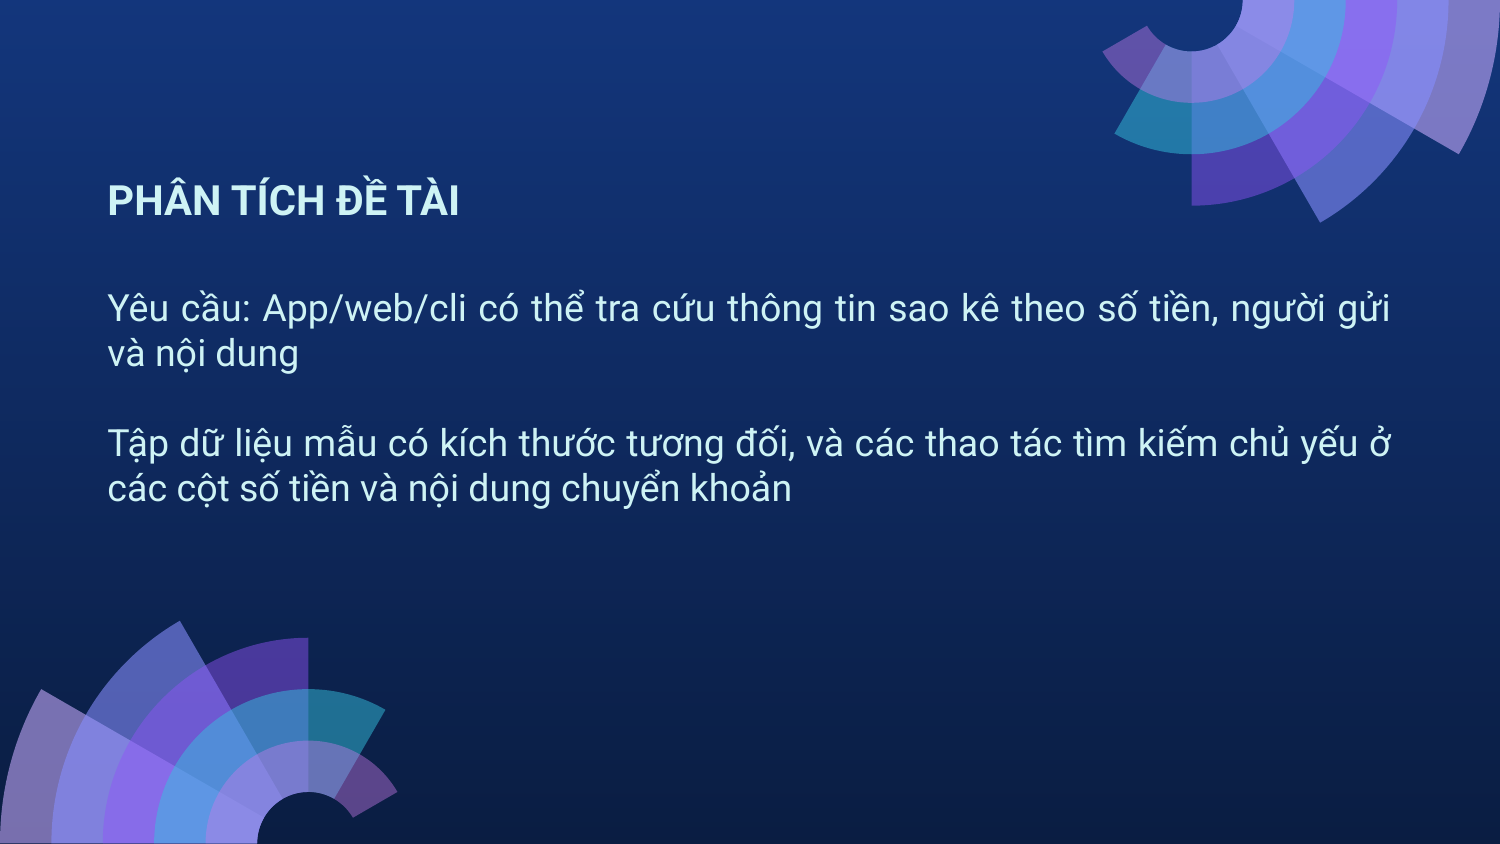

# PHÂN TÍCH ĐỀ TÀI
Yêu cầu: App/web/cli có thể tra cứu thông tin sao kê theo số tiền, người gửi và nội dung

Tập dữ liệu mẫu có kích thước tương đối, và các thao tác tìm kiếm chủ yếu ở các cột số tiền và nội dung chuyển khoản